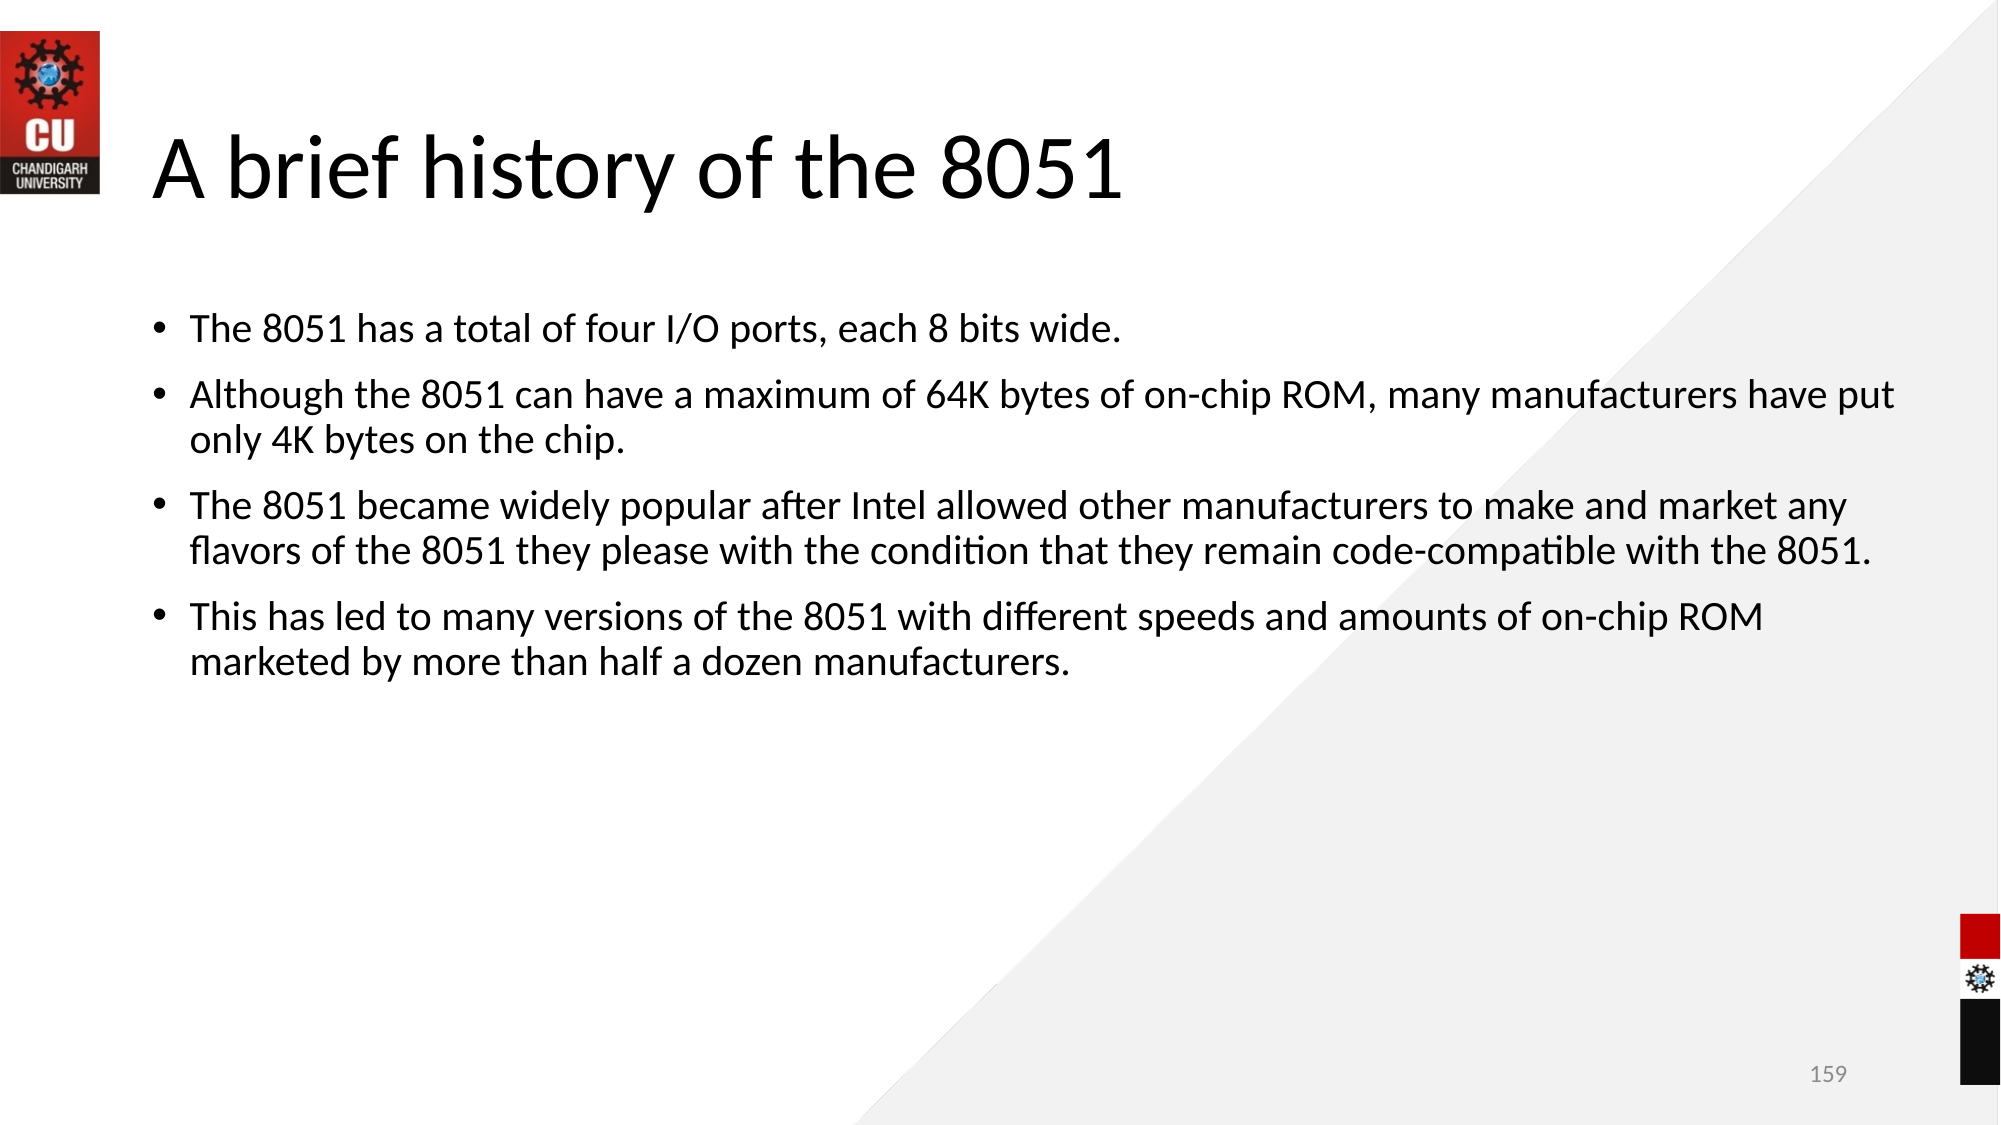

A brief history of the 8051
The 8051 has a total of four I/O ports, each 8 bits wide.
Although the 8051 can have a maximum of 64K bytes of on-chip ROM, many manufacturers have put only 4K bytes on the chip.
The 8051 became widely popular after Intel allowed other manufacturers to make and market any flavors of the 8051 they please with the condition that they remain code-compatible with the 8051.
This has led to many versions of the 8051 with different speeds and amounts of on-chip ROM marketed by more than half a dozen manufacturers.

159